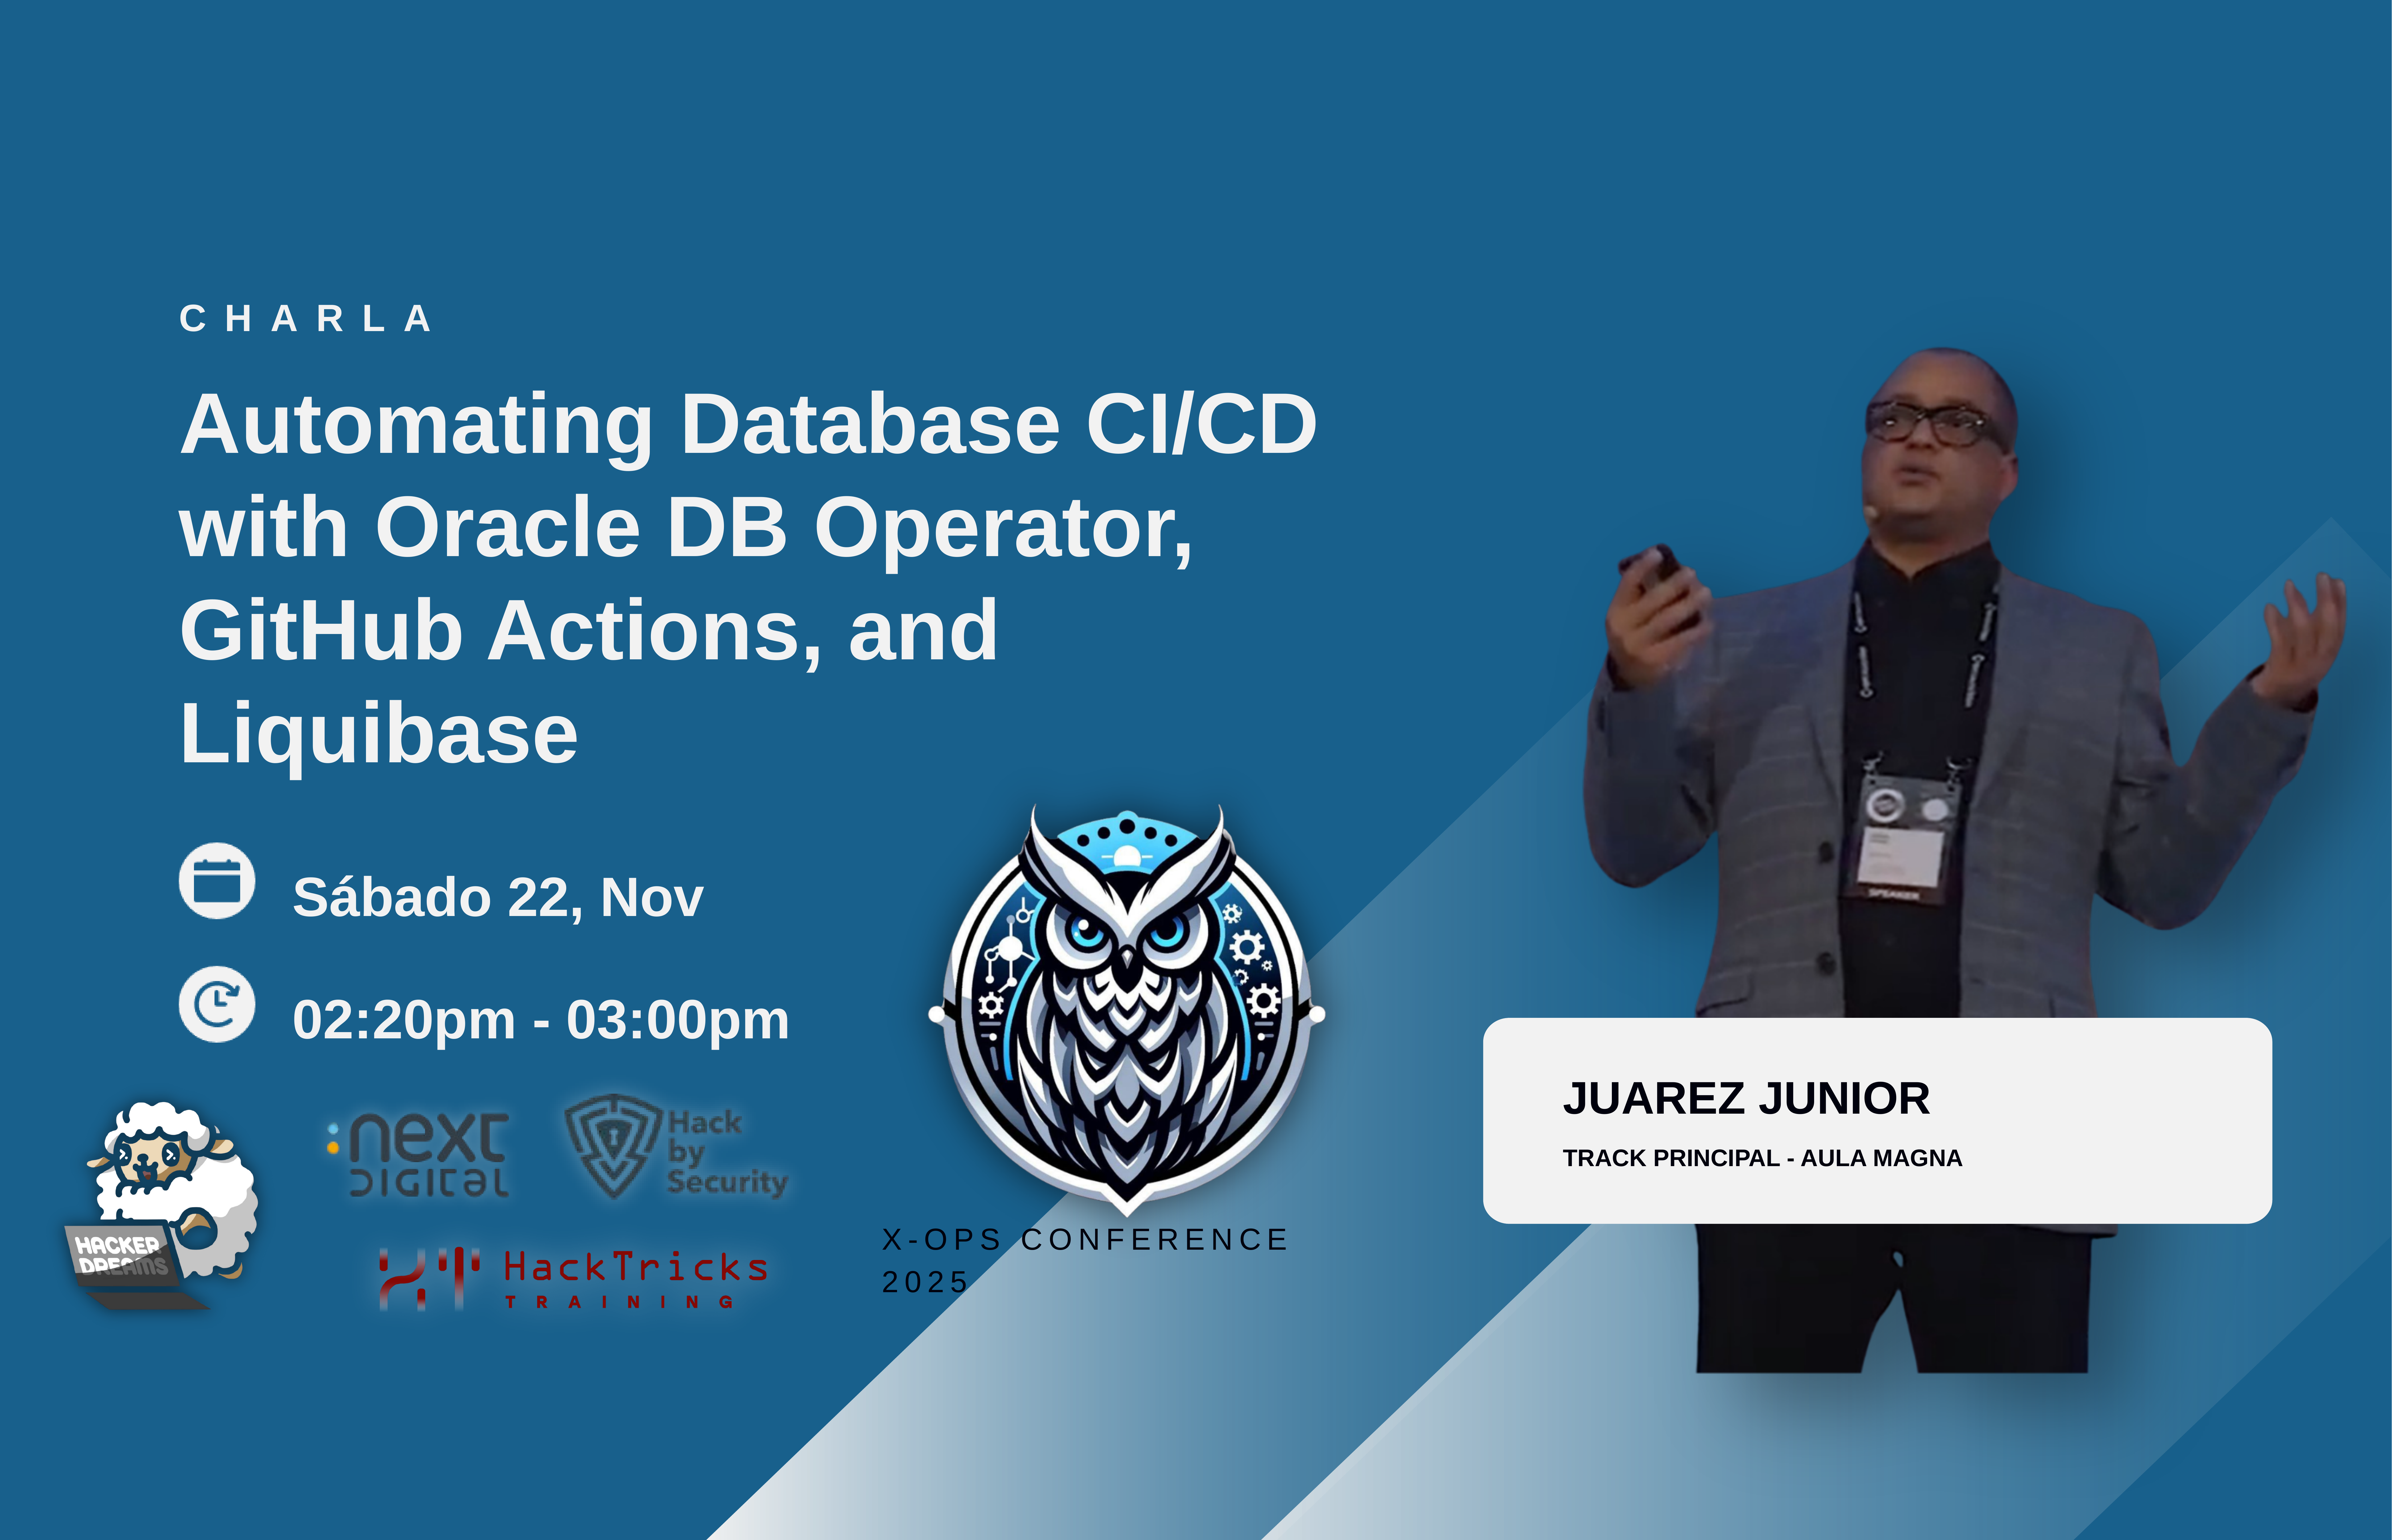

CHARLA
Automating Database CI/CD with Oracle DB Operator, GitHub Actions, and Liquibase

Sábado 22, Nov

02:20pm - 03:00pm

JUAREZ JUNIOR

TRACK PRINCIPAL - AULA MAGNA

X-OPS CONFERENCE 2025